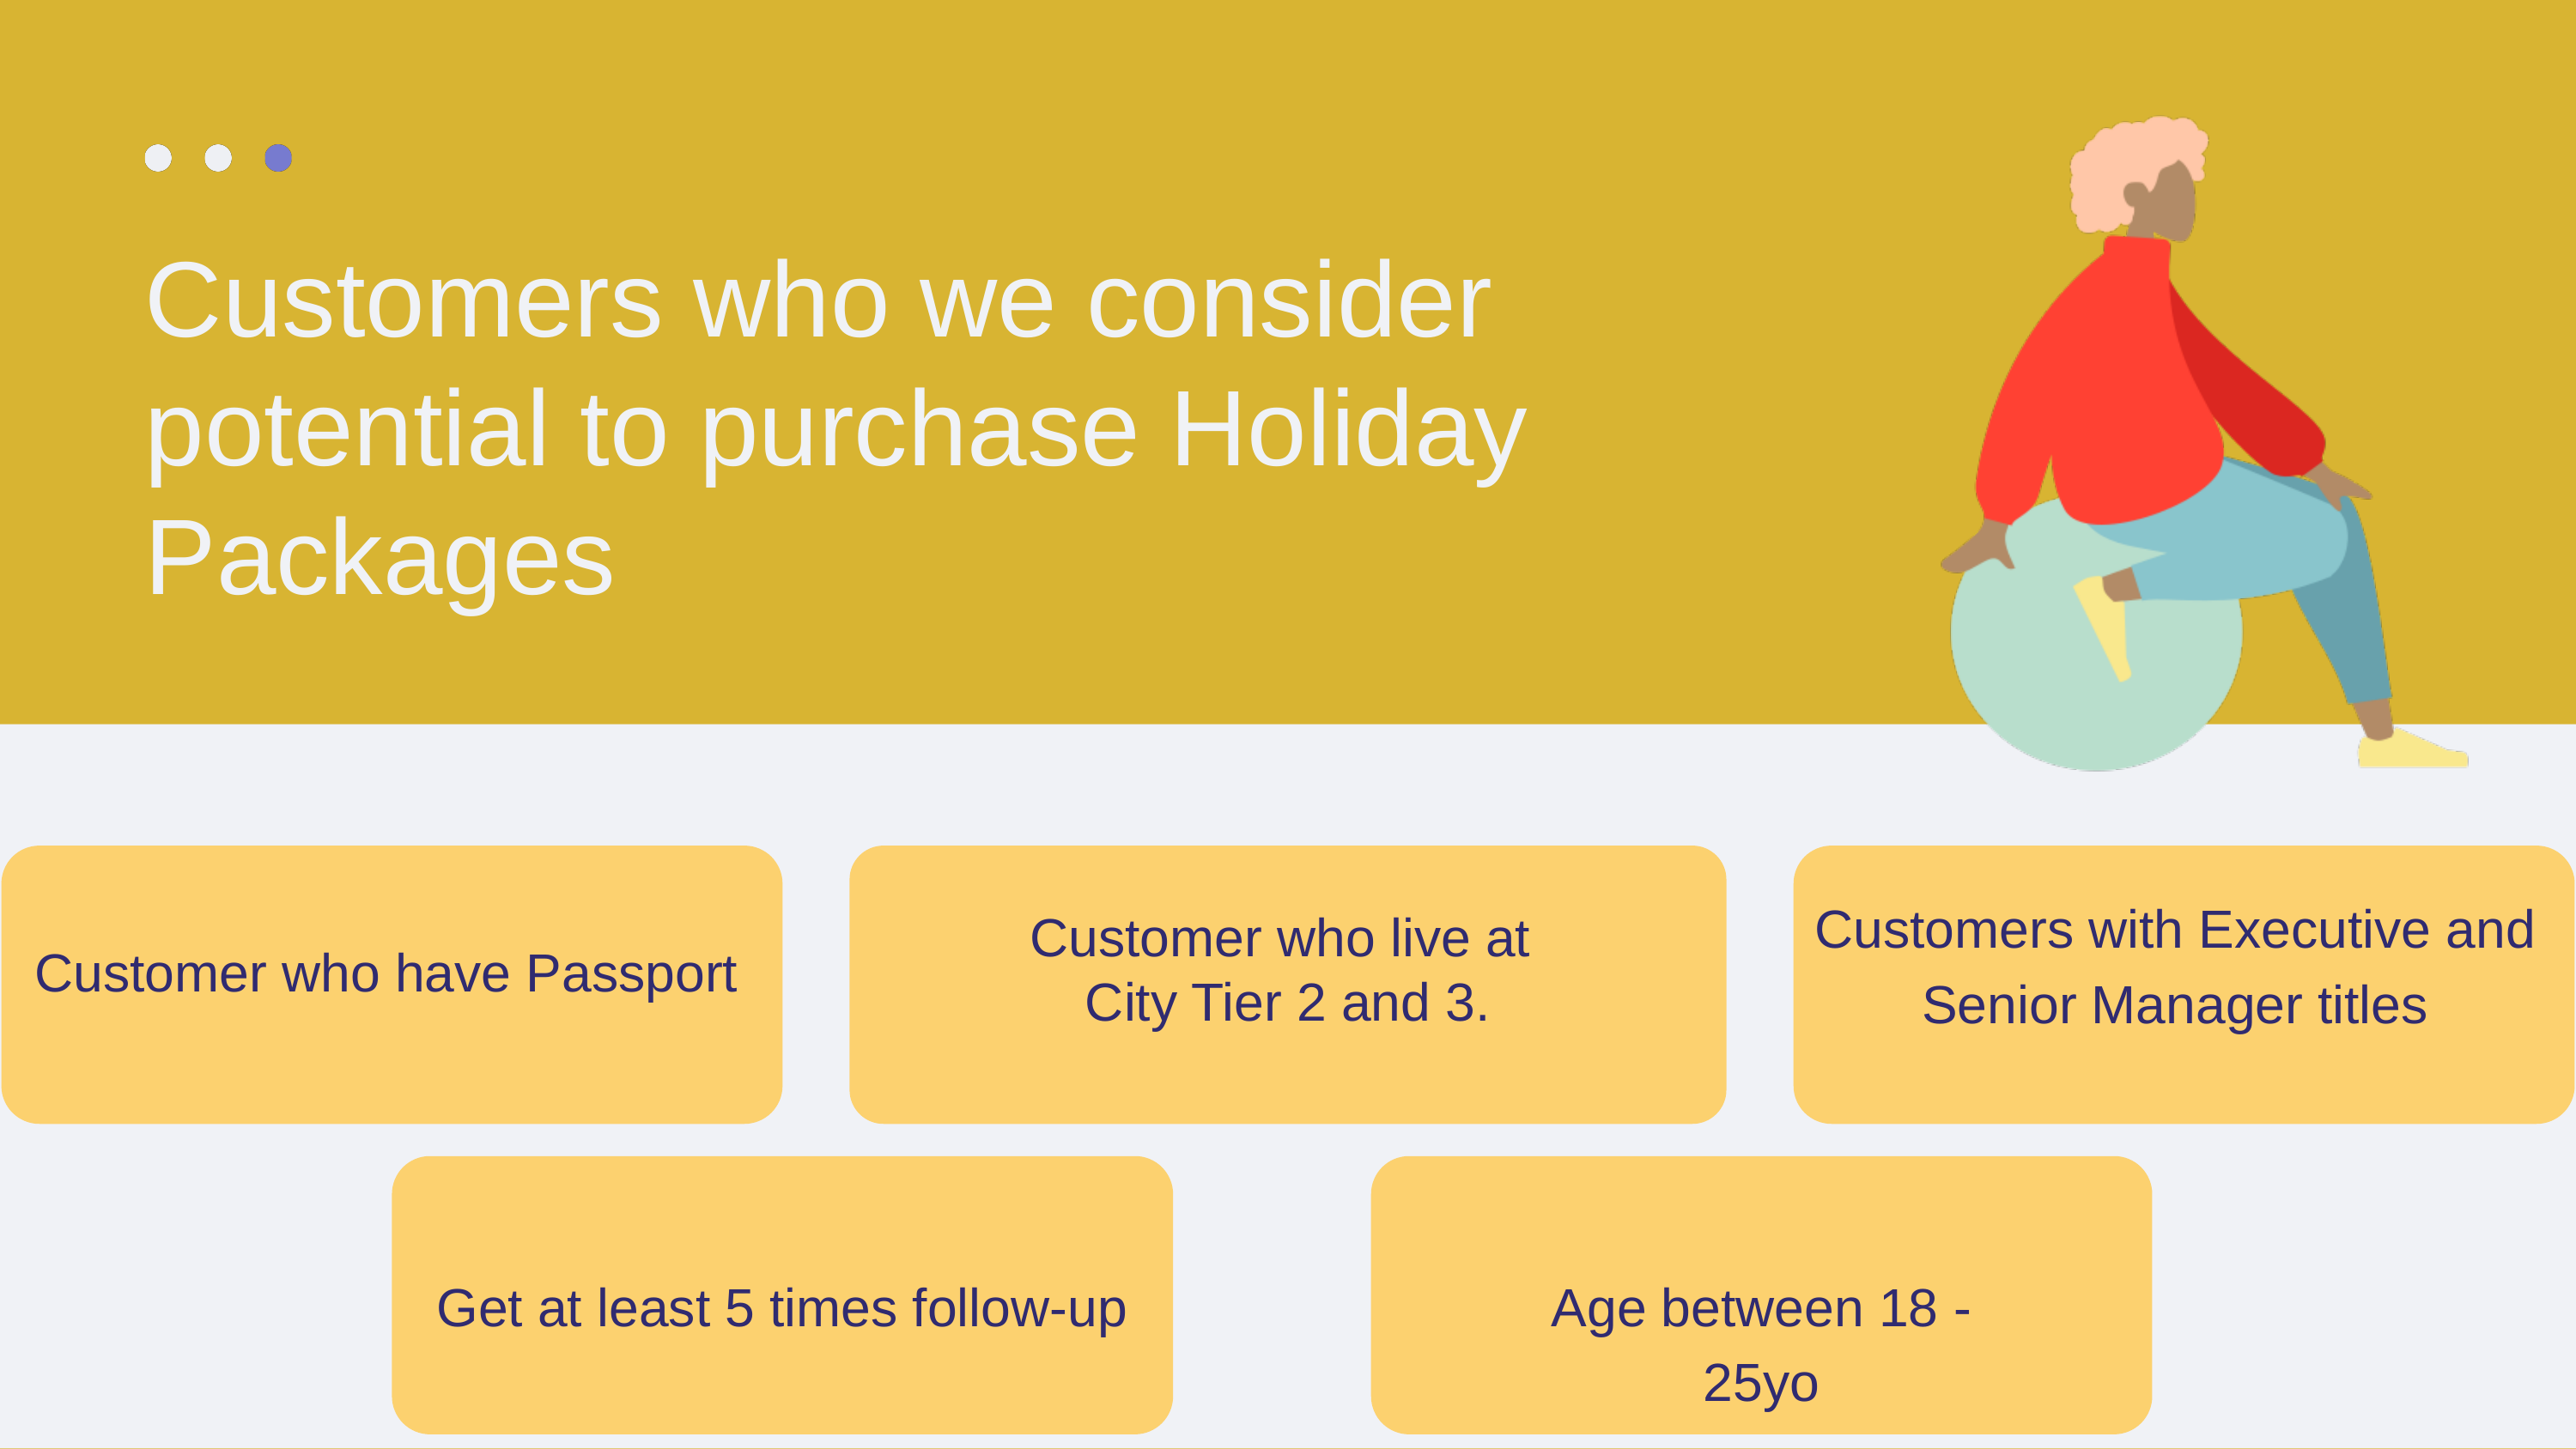

Customers who we consider potential to purchase Holiday Packages

Customers with Executive and
Senior Manager titles
Customer who live at
City Tier 2 and 3.
Customer who have Passport

Get at least 5 times follow-up
Age between 18 - 25yo